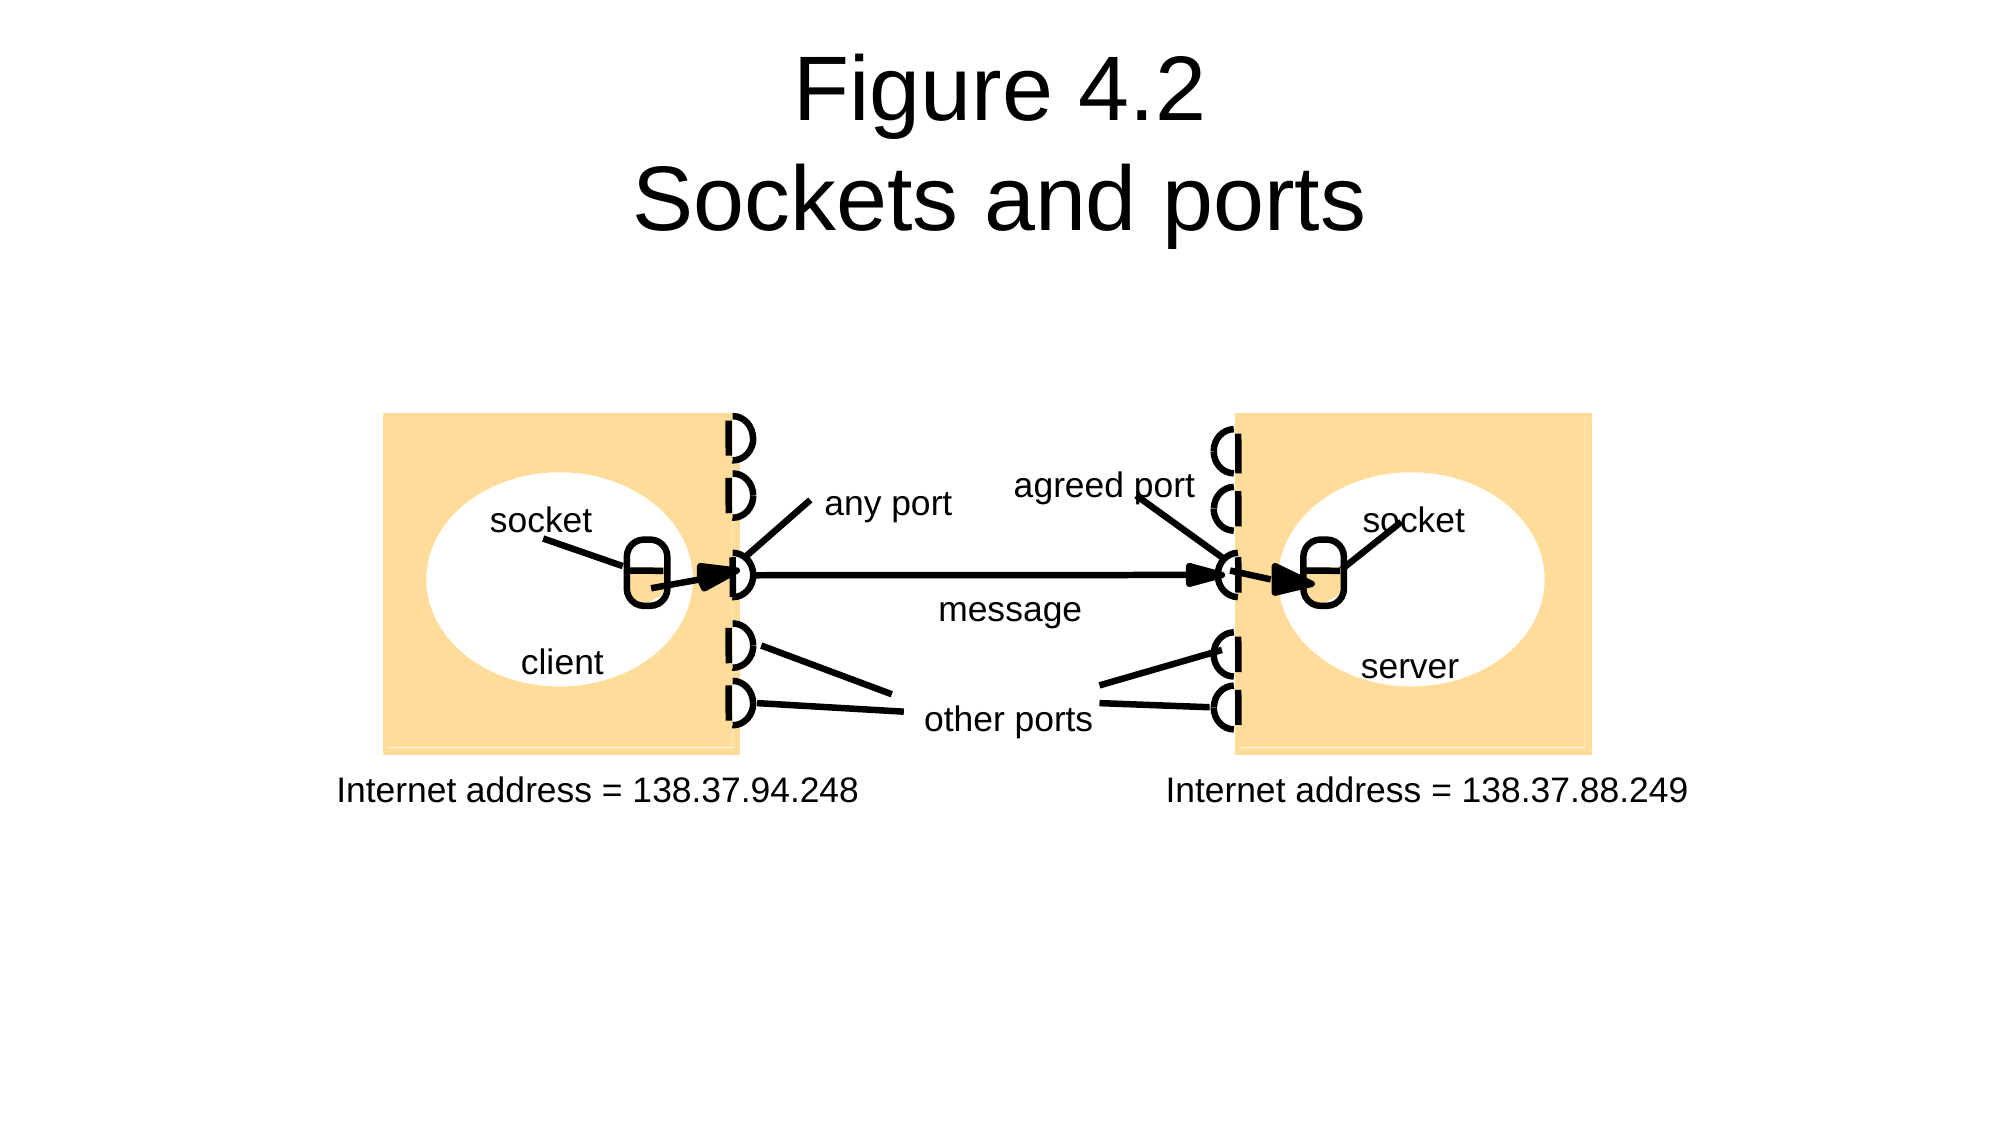

# Figure 4.2 Sockets and ports

agreed port

any port

socket
socket

message

client
server

other ports

Internet address = 138.37.94.248
Internet address = 138.37.88.249